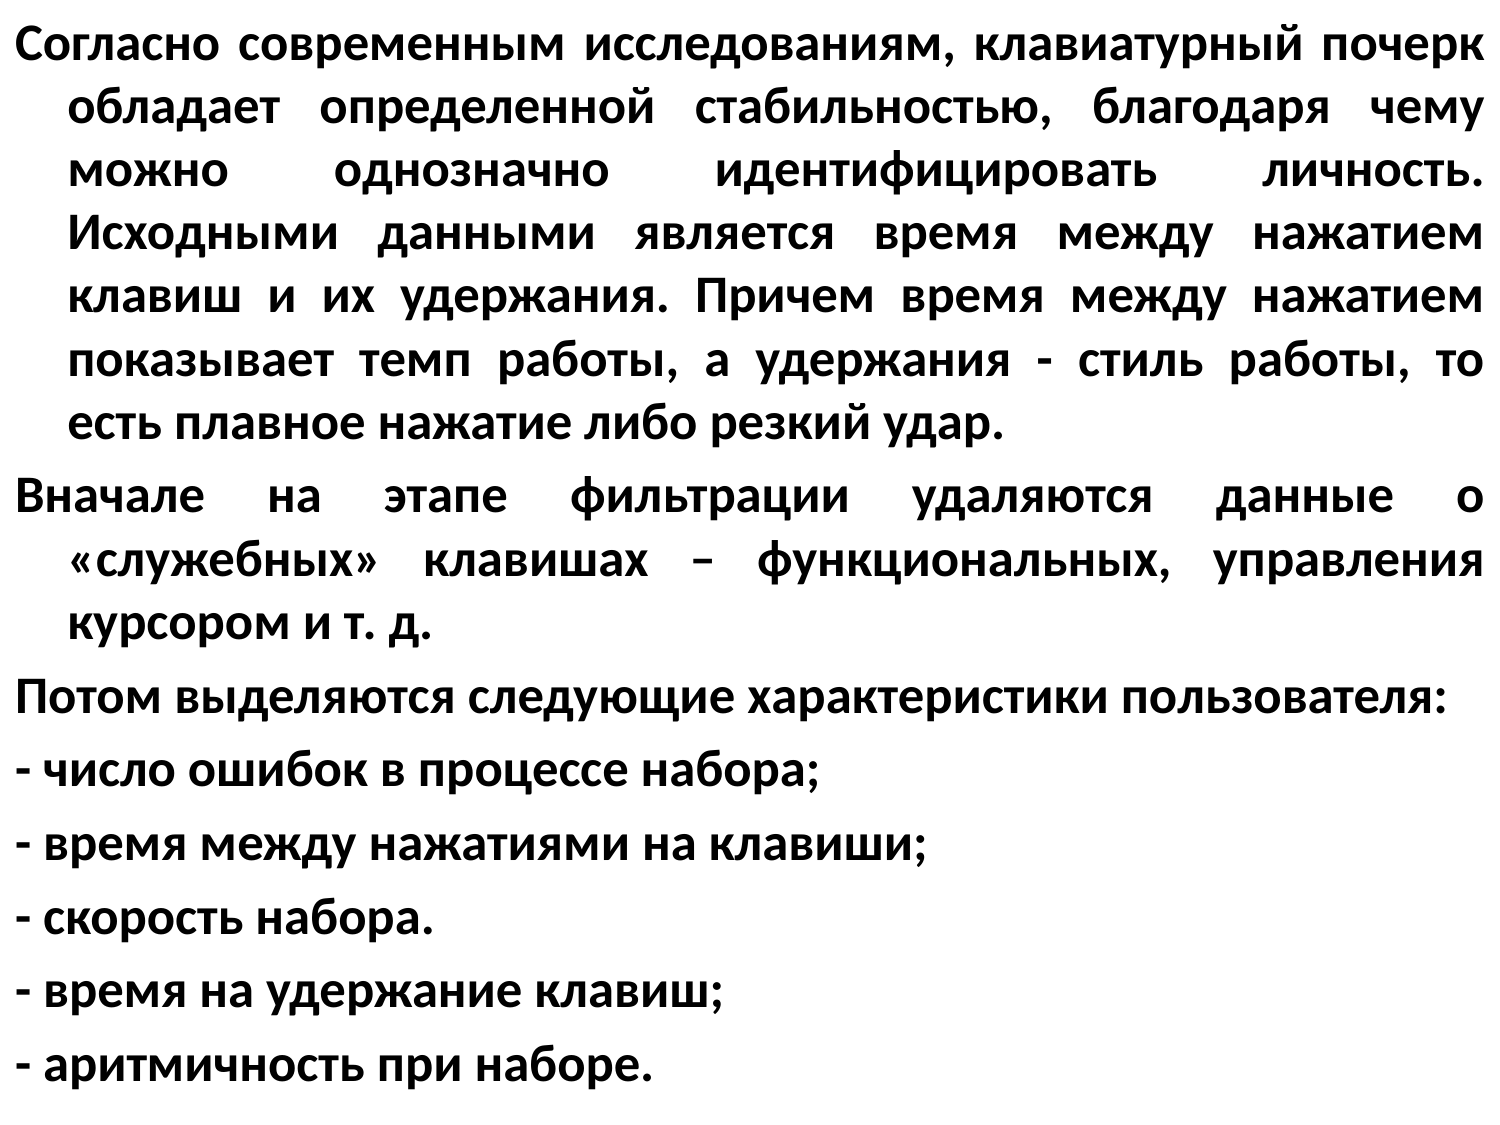

Согласно современным исследованиям, клавиатурный почерк обладает определенной стабильностью, благодаря чему можно однозначно идентифицировать личность. Исходными данными является время между нажатием клавиш и их удержания. Причем время между нажатием показывает темп работы, а удержания - стиль работы, то есть плавное нажатие либо резкий удар.
Вначале на этапе фильтрации удаляются данные о «служебных» клавишах – функциональных, управления курсором и т. д.
Потом выделяются следующие характеристики пользователя:
- число ошибок в процессе набора;
- время между нажатиями на клавиши;
- скорость набора.
- время на удержание клавиш;
- аритмичность при наборе.